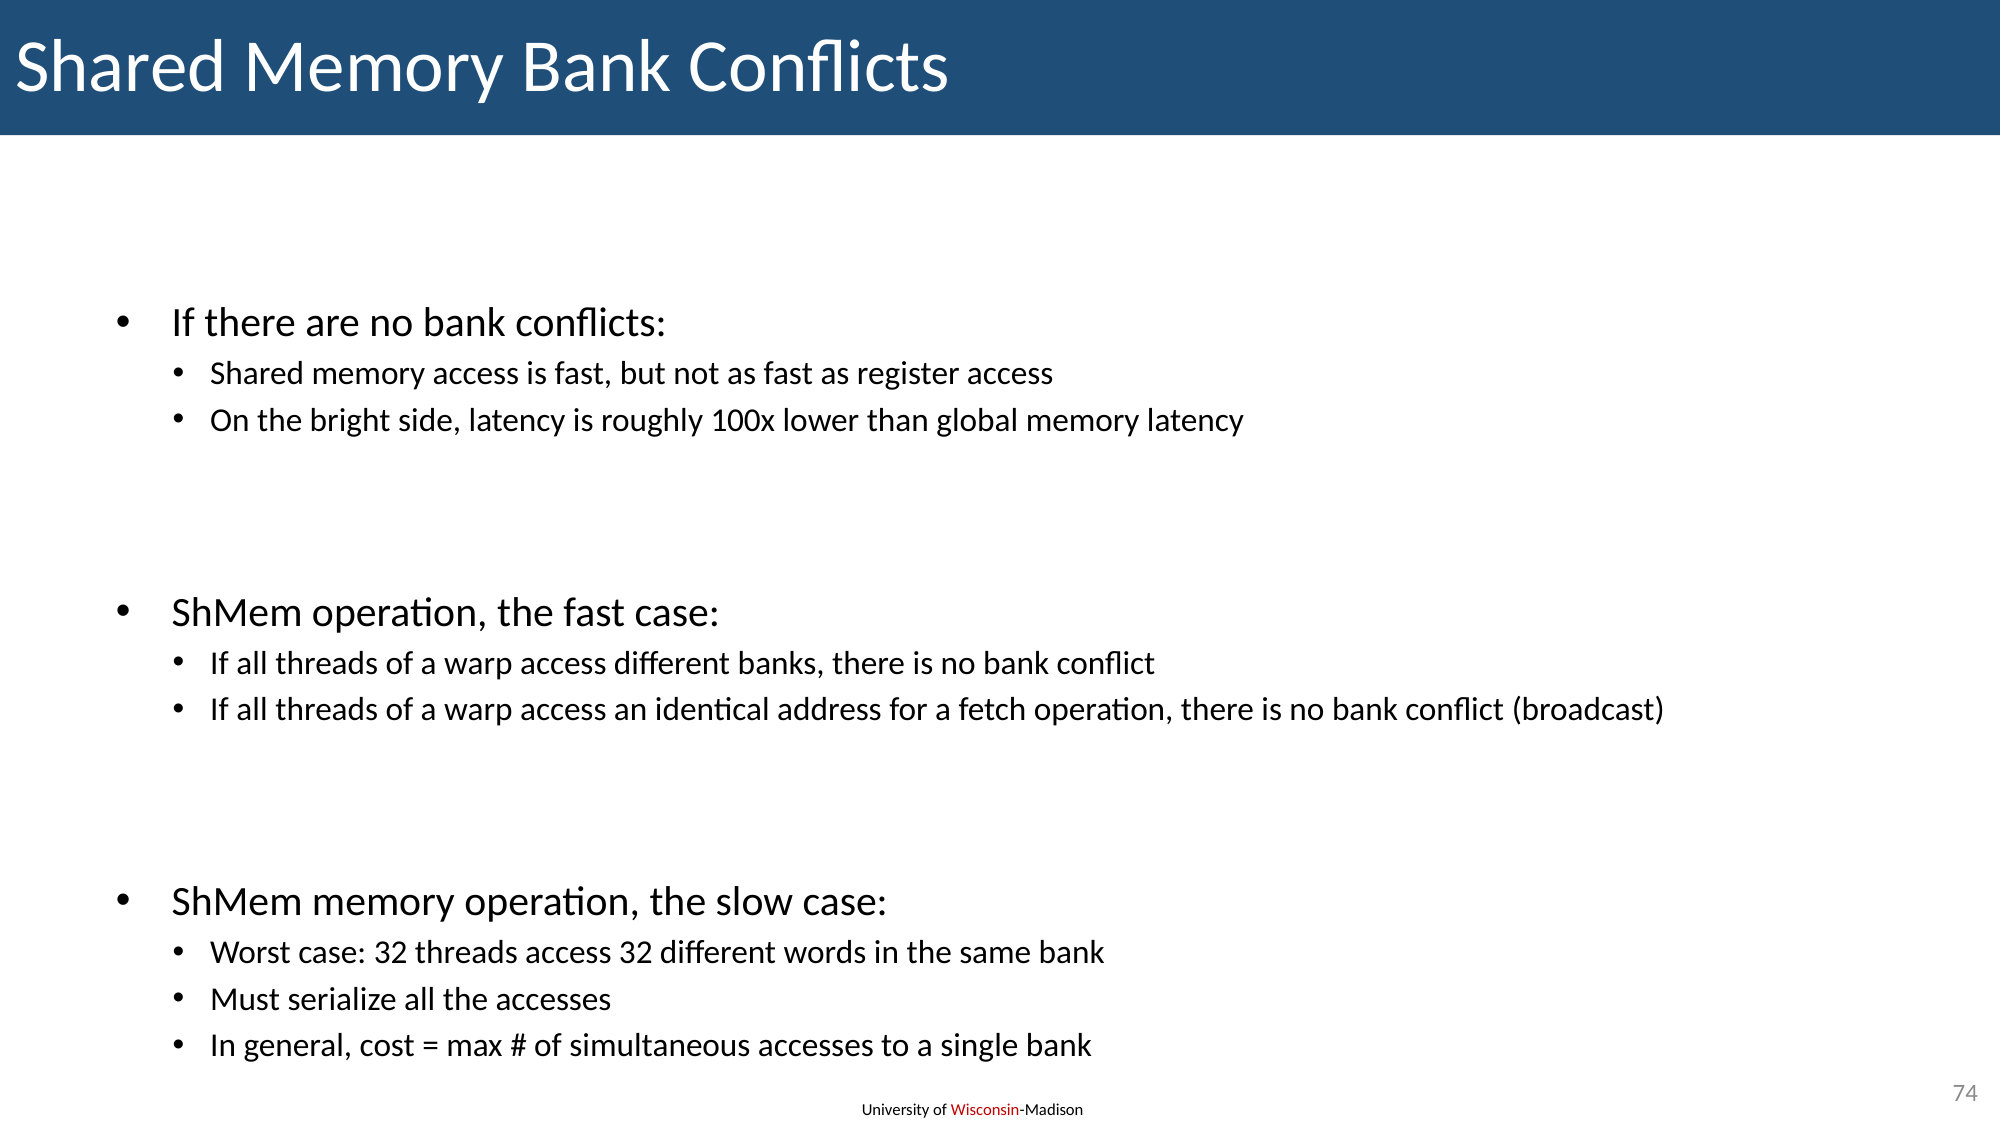

# Shared Memory Bank Conflicts

If there are no bank conflicts:
Shared memory access is fast, but not as fast as register access
On the bright side, latency is roughly 100x lower than global memory latency

ShMem operation, the fast case:
If all threads of a warp access different banks, there is no bank conflict
If all threads of a warp access an identical address for a fetch operation, there is no bank conflict (broadcast)

ShMem memory operation, the slow case:
Worst case: 32 threads access 32 different words in the same bank
Must serialize all the accesses
In general, cost = max # of simultaneous accesses to a single bank
74